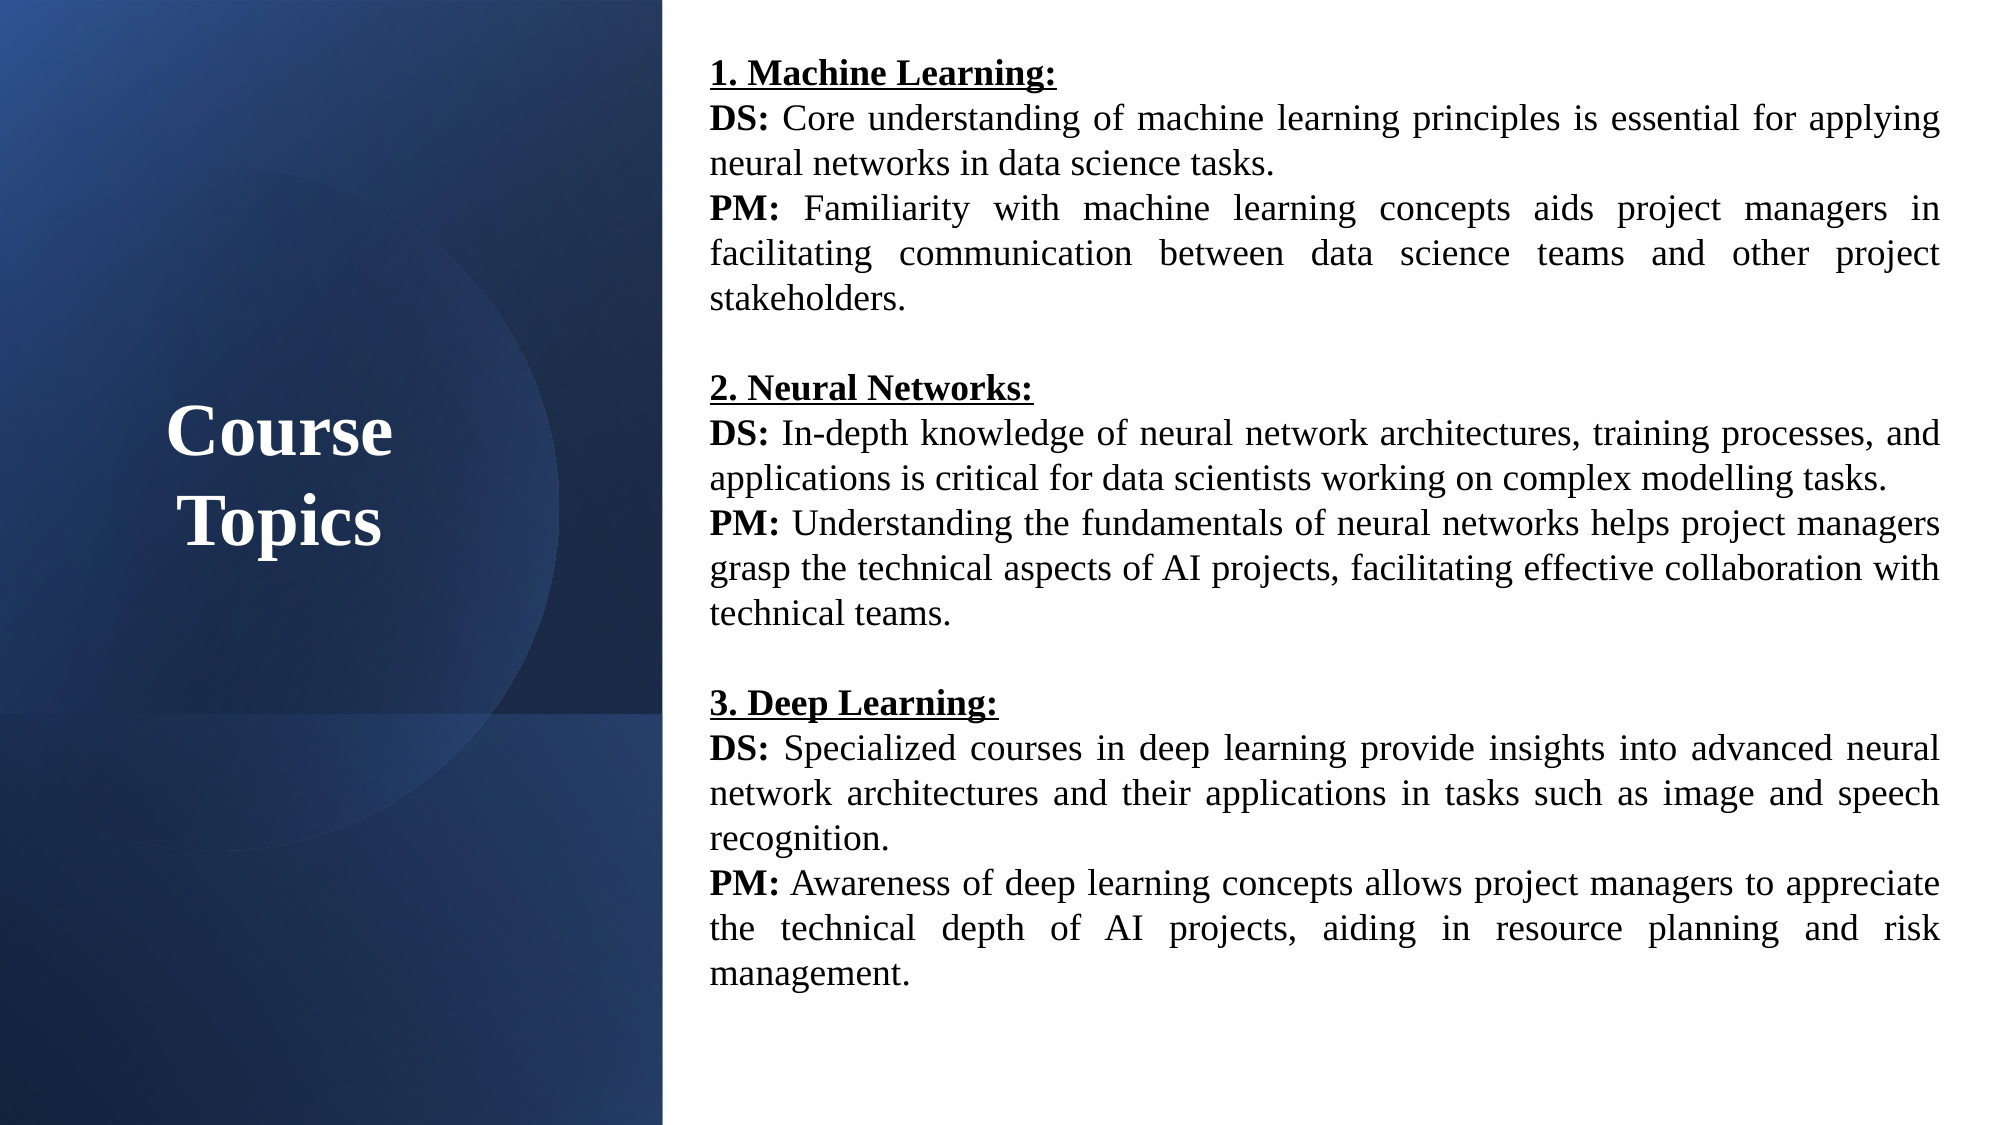

1. Machine Learning:
DS: Core understanding of machine learning principles is essential for applying neural networks in data science tasks.
PM: Familiarity with machine learning concepts aids project managers in facilitating communication between data science teams and other project stakeholders.

2. Neural Networks:
DS: In-depth knowledge of neural network architectures, training processes, and applications is critical for data scientists working on complex modelling tasks.
PM: Understanding the fundamentals of neural networks helps project managers grasp the technical aspects of AI projects, facilitating effective collaboration with technical teams.

3. Deep Learning:
DS: Specialized courses in deep learning provide insights into advanced neural network architectures and their applications in tasks such as image and speech recognition.
PM: Awareness of deep learning concepts allows project managers to appreciate the technical depth of AI projects, aiding in resource planning and risk management.

Course Topics

11